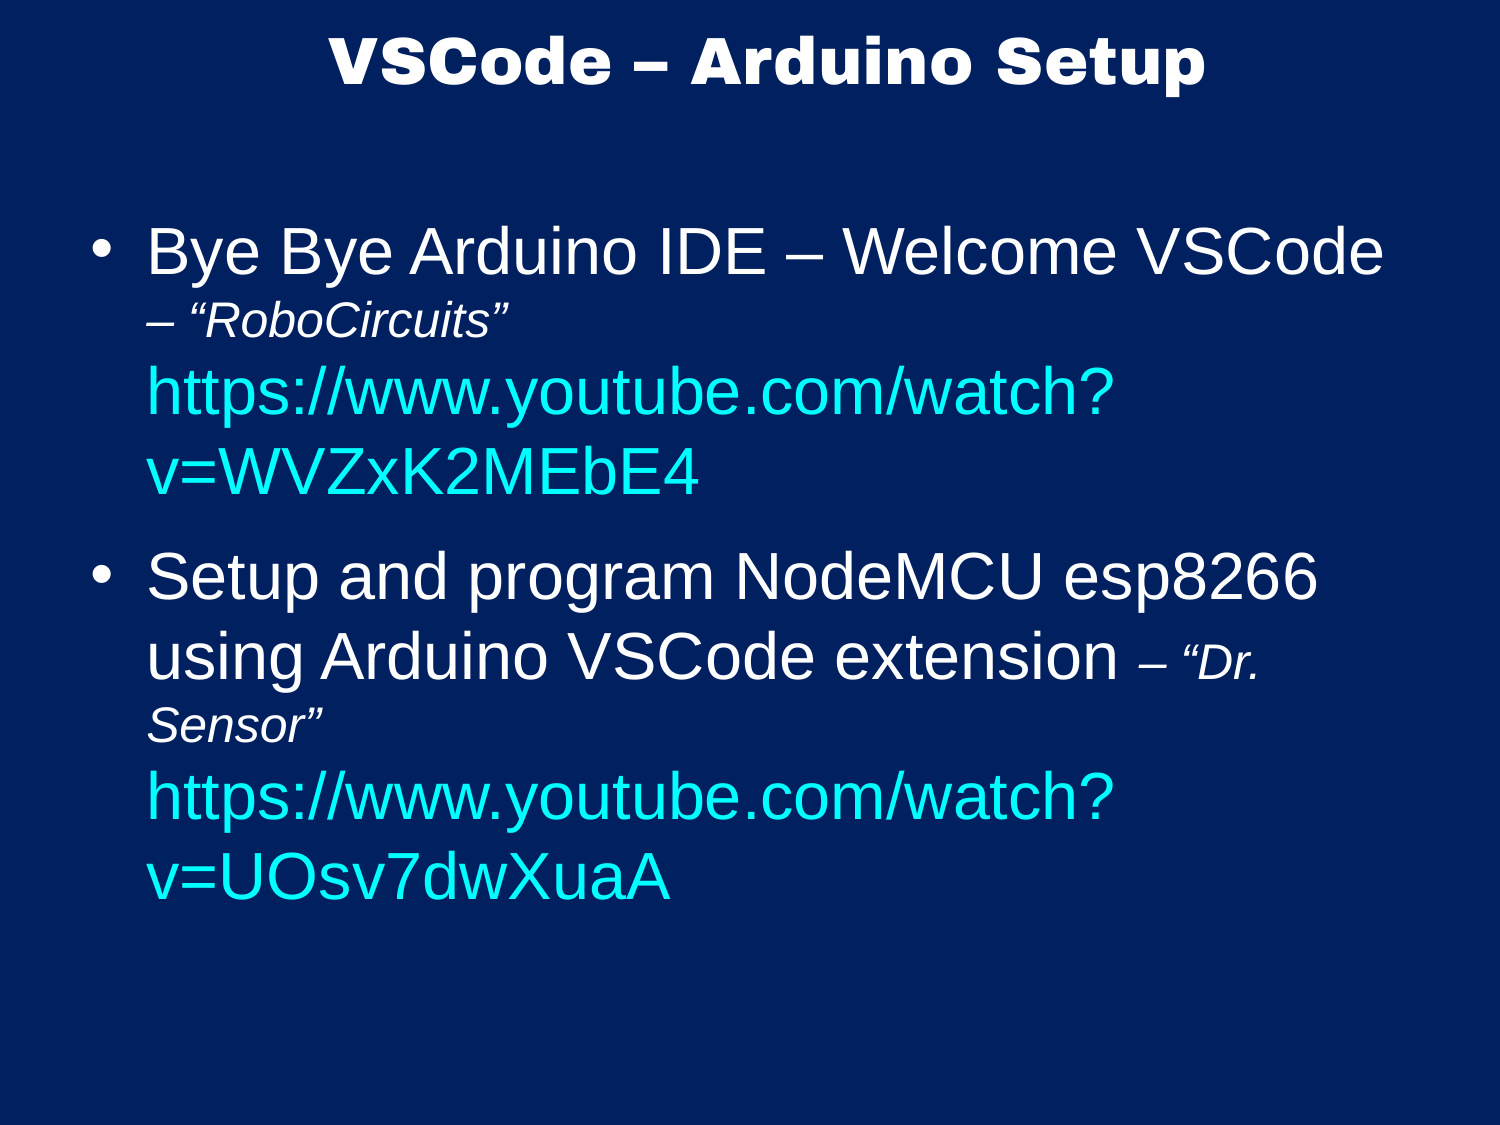

# VSCode – Arduino Setup
Bye Bye Arduino IDE – Welcome VSCode – “RoboCircuits”
https://www.youtube.com/watch?v=WVZxK2MEbE4
Setup and program NodeMCU esp8266 using Arduino VSCode extension – “Dr. Sensor”
https://www.youtube.com/watch?v=UOsv7dwXuaA